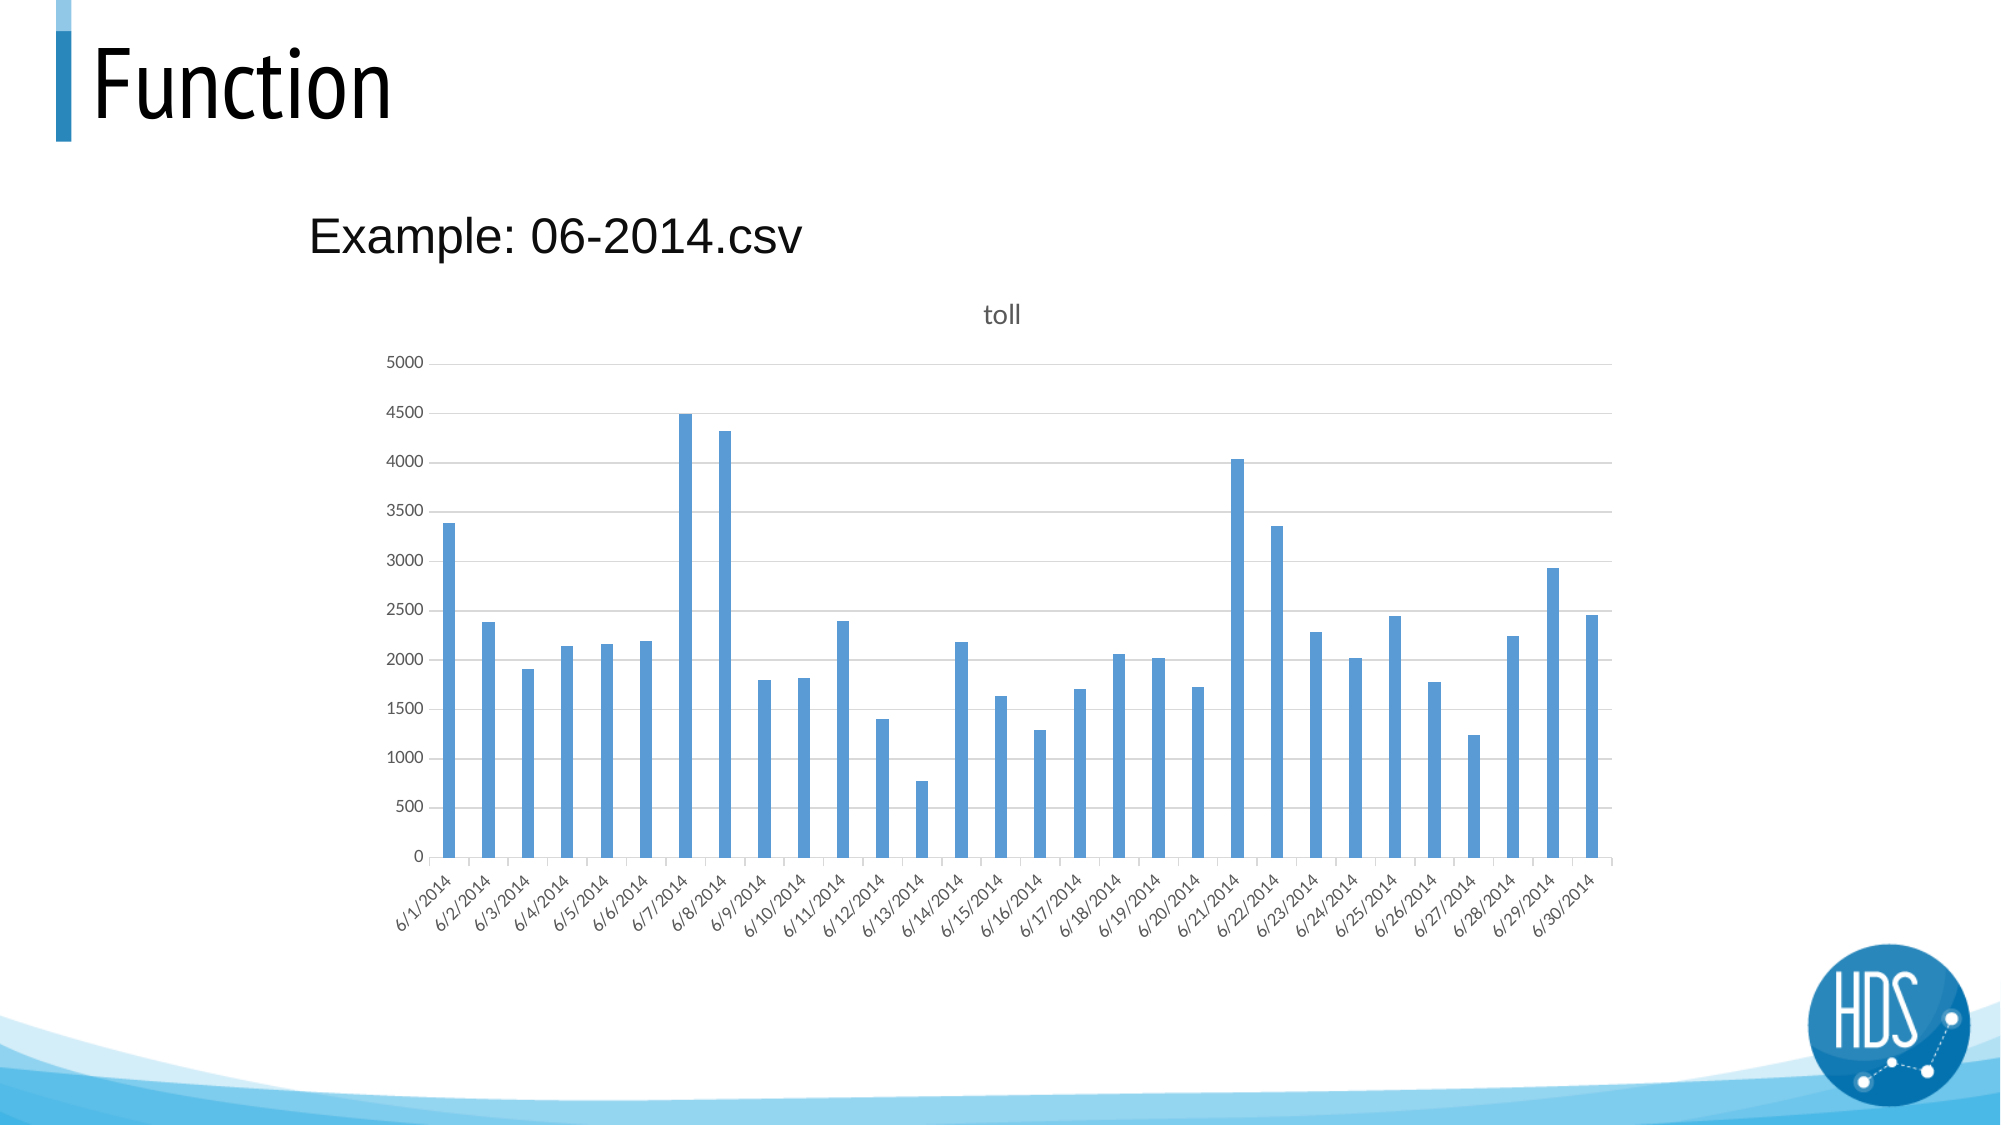

# Function
Example: 06-2014.csv

### Chart:

| Category |  toll |
|---|---|
| 41799 | 1801.0 |
| 41792 | 2385.0 |
| 41807 | 1707.0 |
| 41816 | 1783.0 |
| 41819 | 2938.0 |
| 41791 | 3396.0 |
| 41796 | 2194.0 |
| 41817 | 1243.0 |
| 41813 | 2284.0 |
| 41802 | 1403.0 |
| 41803 | 780.0 |
| 41797 | 4501.0 |
| 41811 | 4036.0 |
| 41815 | 2445.0 |
| 41814 | 2023.0 |
| 41793 | 1907.0 |
| 41801 | 2397.0 |
| 41798 | 4324.0 |
| 41800 | 1819.0 |
| 41795 | 2165.0 |
| 41809 | 2022.0 |
| 41808 | 2067.0 |
| 41794 | 2139.0 |
| 41805 | 1641.0 |
| 41804 | 2186.0 |
| 41820 | 2461.0 |
| 41810 | 1730.0 |
| 41818 | 2245.0 |
| 41812 | 3365.0 |
| 41806 | 1296.0 |